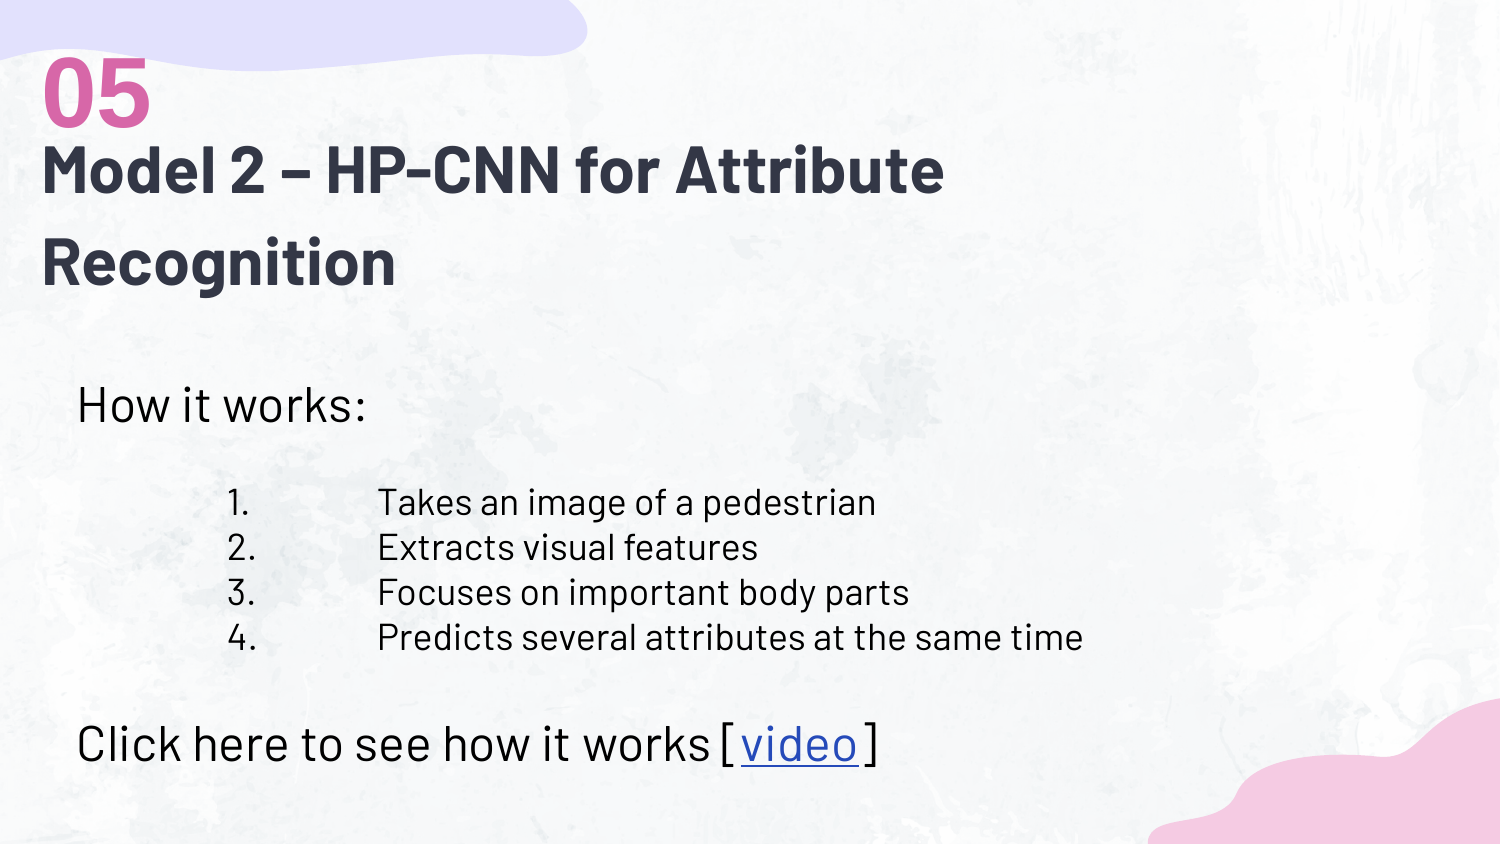

05
# Model 2 – HP-CNN for Attribute Recognition
Dataset Used:
RAP Dataset – 41,000+ labeled images from surveillance cameras.

Right side (Visuals):

	•	One image showing a person with labeled attributes (e.g., “Male”, “Backpack”, “Wearing Cap”)
	•	Optional: flowchart or 3 steps: Image → Features → Attributes

What is HP-CNN?

How it works:

	1.	Takes an image of a pedestrian
	2.	Extracts visual features
	3.	Focuses on important body parts
	4.	Predicts several attributes at the same time

Click here to see how it works [video]

A deep learning model that detects multiple attributes of a person from one image.
What it predicts:

	•	Gender (Male / Female)
	•	Accessories (e.g. Backpack, Hat)
	•	Clothing Style (e.g. Long sleeves, Shorts)

Dataset Used:
RAP Dataset – 41,000+ labeled images from surveillance cameras.

Right side (Visuals):

	•	One image showing a person with labeled attributes (e.g., “Male”, “Backpack”, “Wearing Cap”)
	•	Optional: flowchart or 3 steps: Image → Features → Attributes

 To see the structure of the data click here